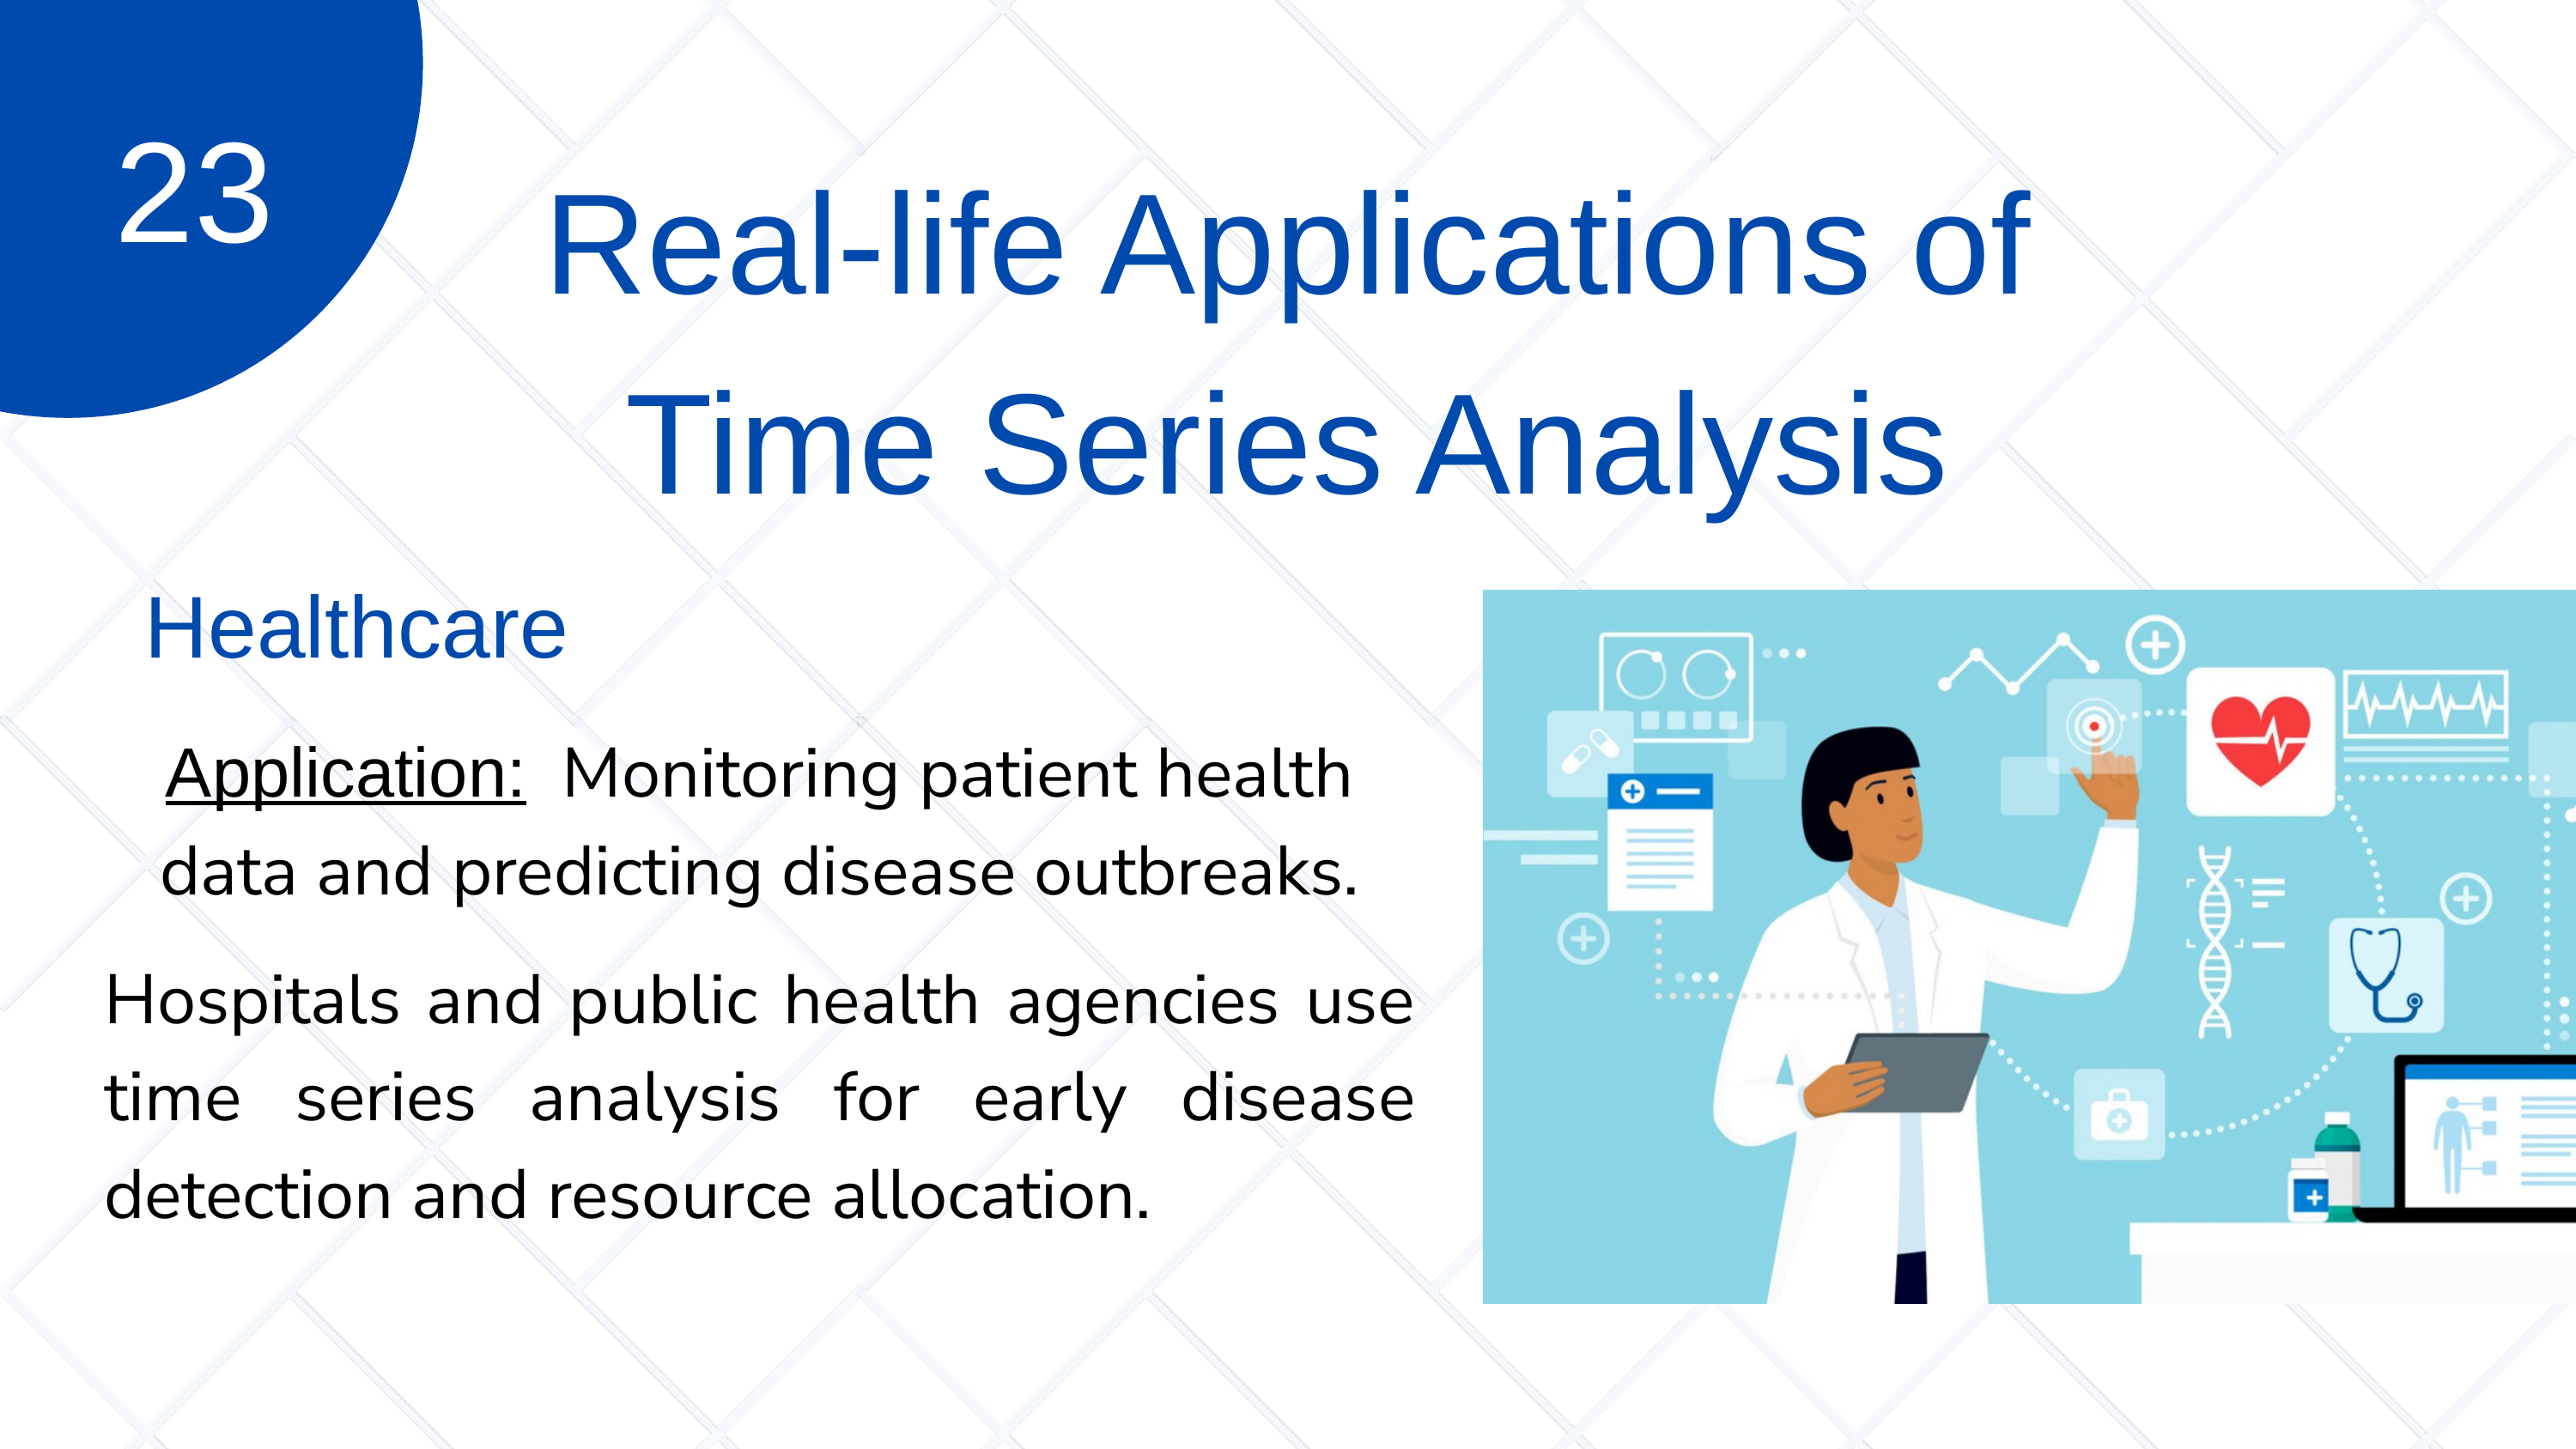

23
Real-life Applications of Time Series Analysis
Healthcare

Application:  Monitoring patient health data and predicting disease outbreaks.
Hospitals and public health agencies use time series analysis for early disease detection and resource allocation.